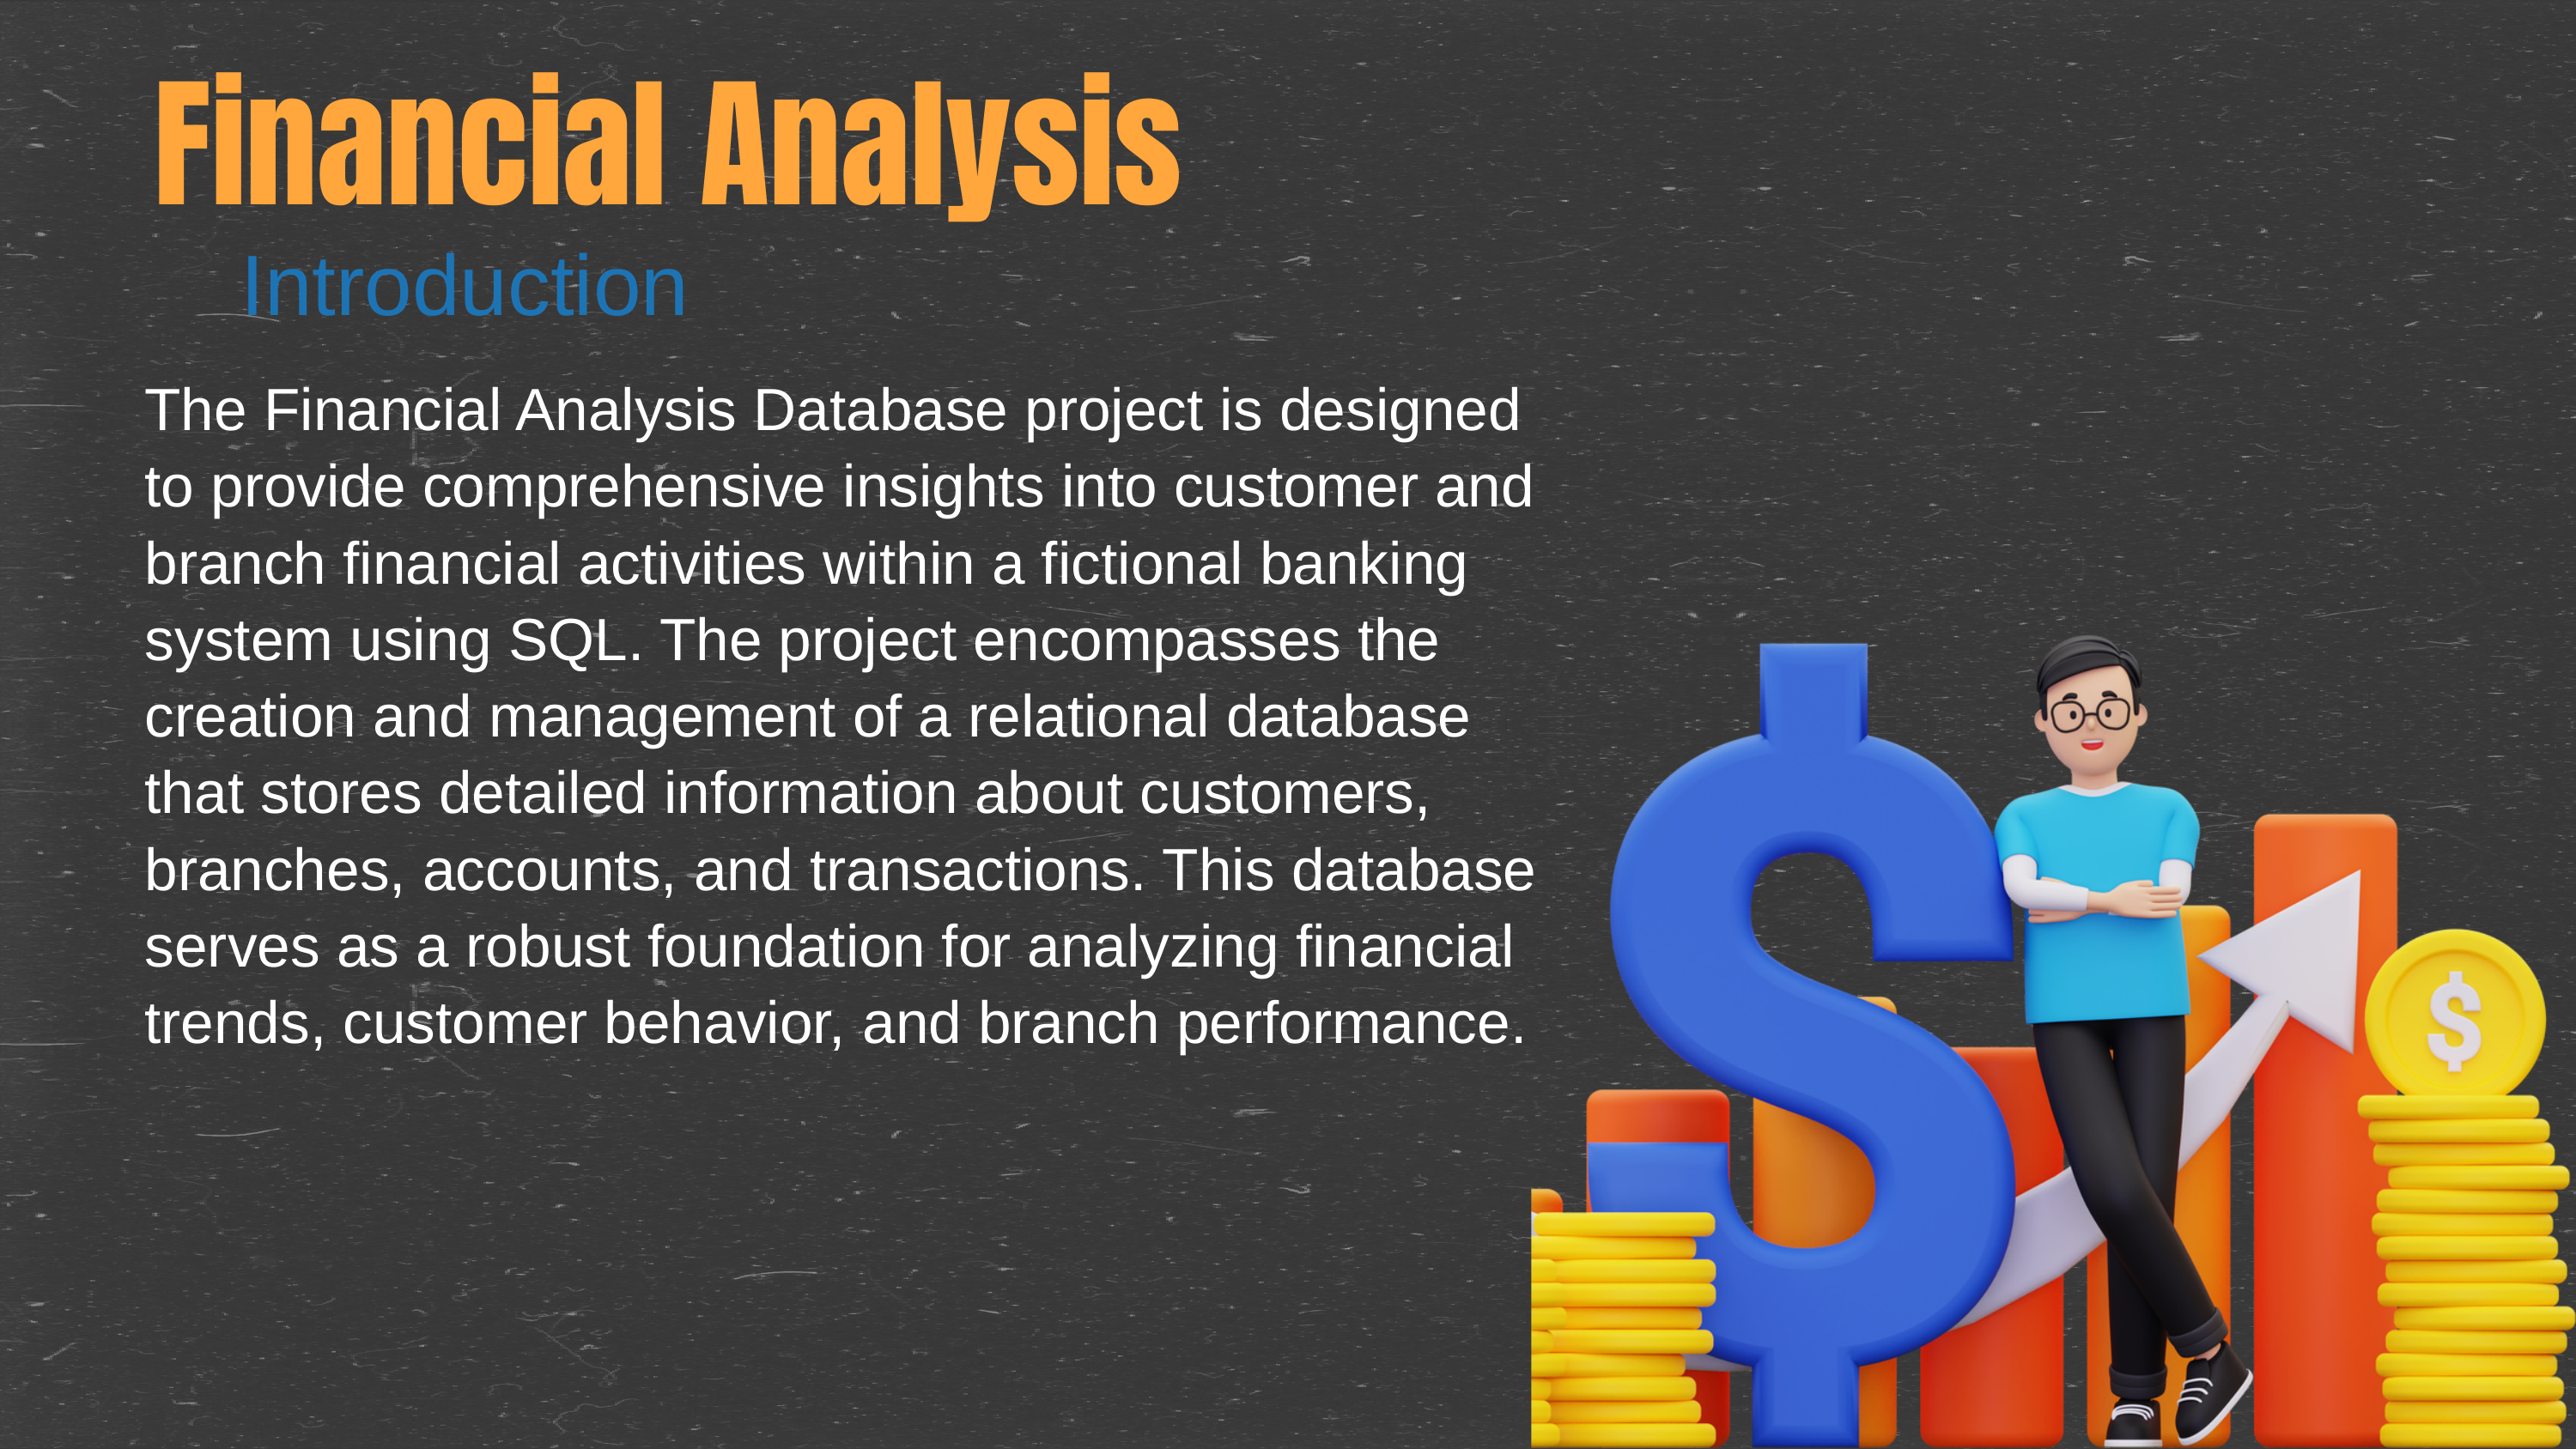

Financial Analysis
Introduction
The Financial Analysis Database project is designed to provide comprehensive insights into customer and branch financial activities within a fictional banking system using SQL. The project encompasses the creation and management of a relational database that stores detailed information about customers, branches, accounts, and transactions. This database serves as a robust foundation for analyzing financial trends, customer behavior, and branch performance.